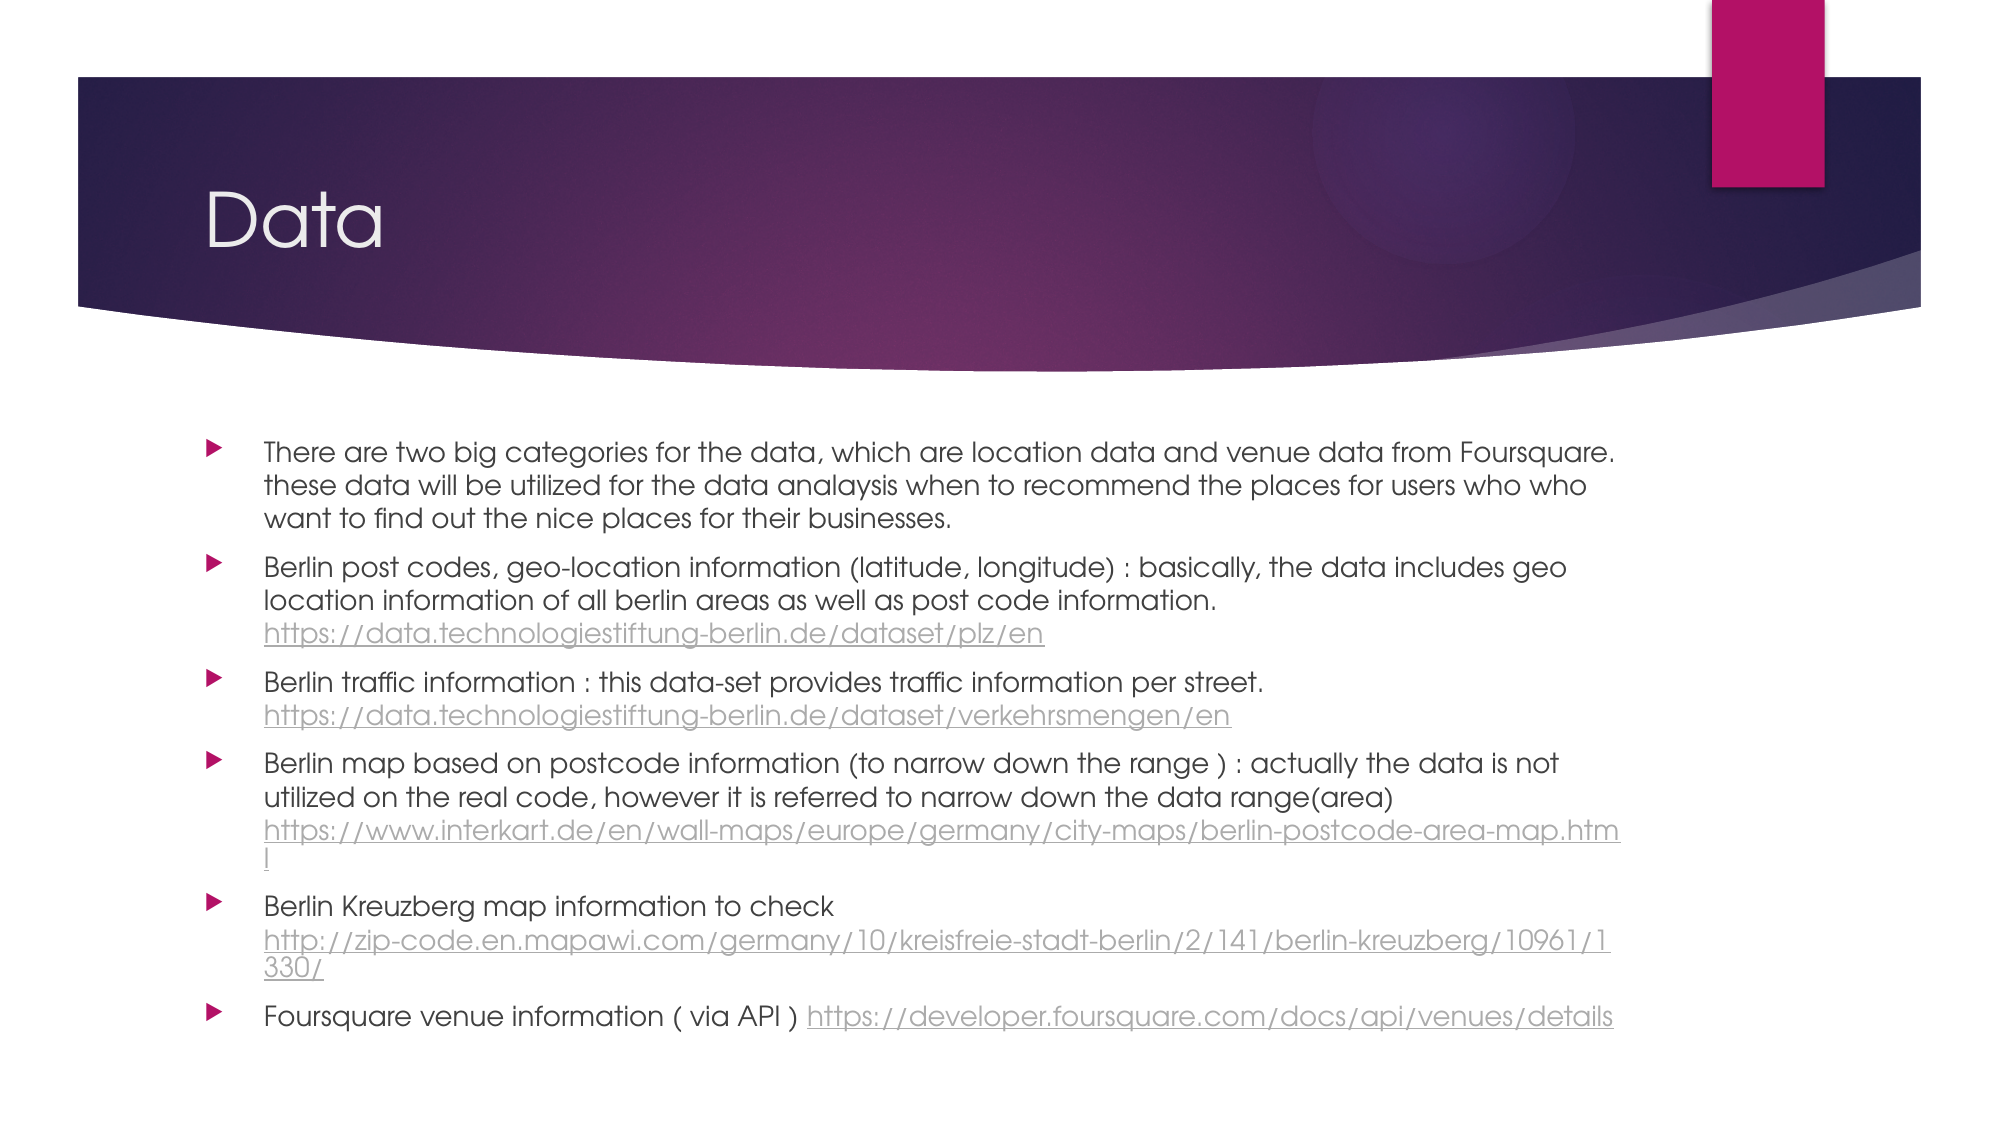

# Data
There are two big categories for the data, which are location data and venue data from Foursquare. these data will be utilized for the data analaysis when to recommend the places for users who who want to find out the nice places for their businesses.
Berlin post codes, geo-location information (latitude, longitude) : basically, the data includes geo location information of all berlin areas as well as post code information. https://data.technologiestiftung-berlin.de/dataset/plz/en
Berlin traffic information : this data-set provides traffic information per street. https://data.technologiestiftung-berlin.de/dataset/verkehrsmengen/en
Berlin map based on postcode information (to narrow down the range ) : actually the data is not utilized on the real code, however it is referred to narrow down the data range(area) https://www.interkart.de/en/wall-maps/europe/germany/city-maps/berlin-postcode-area-map.html
Berlin Kreuzberg map information to check http://zip-code.en.mapawi.com/germany/10/kreisfreie-stadt-berlin/2/141/berlin-kreuzberg/10961/1330/
Foursquare venue information ( via API ) https://developer.foursquare.com/docs/api/venues/details